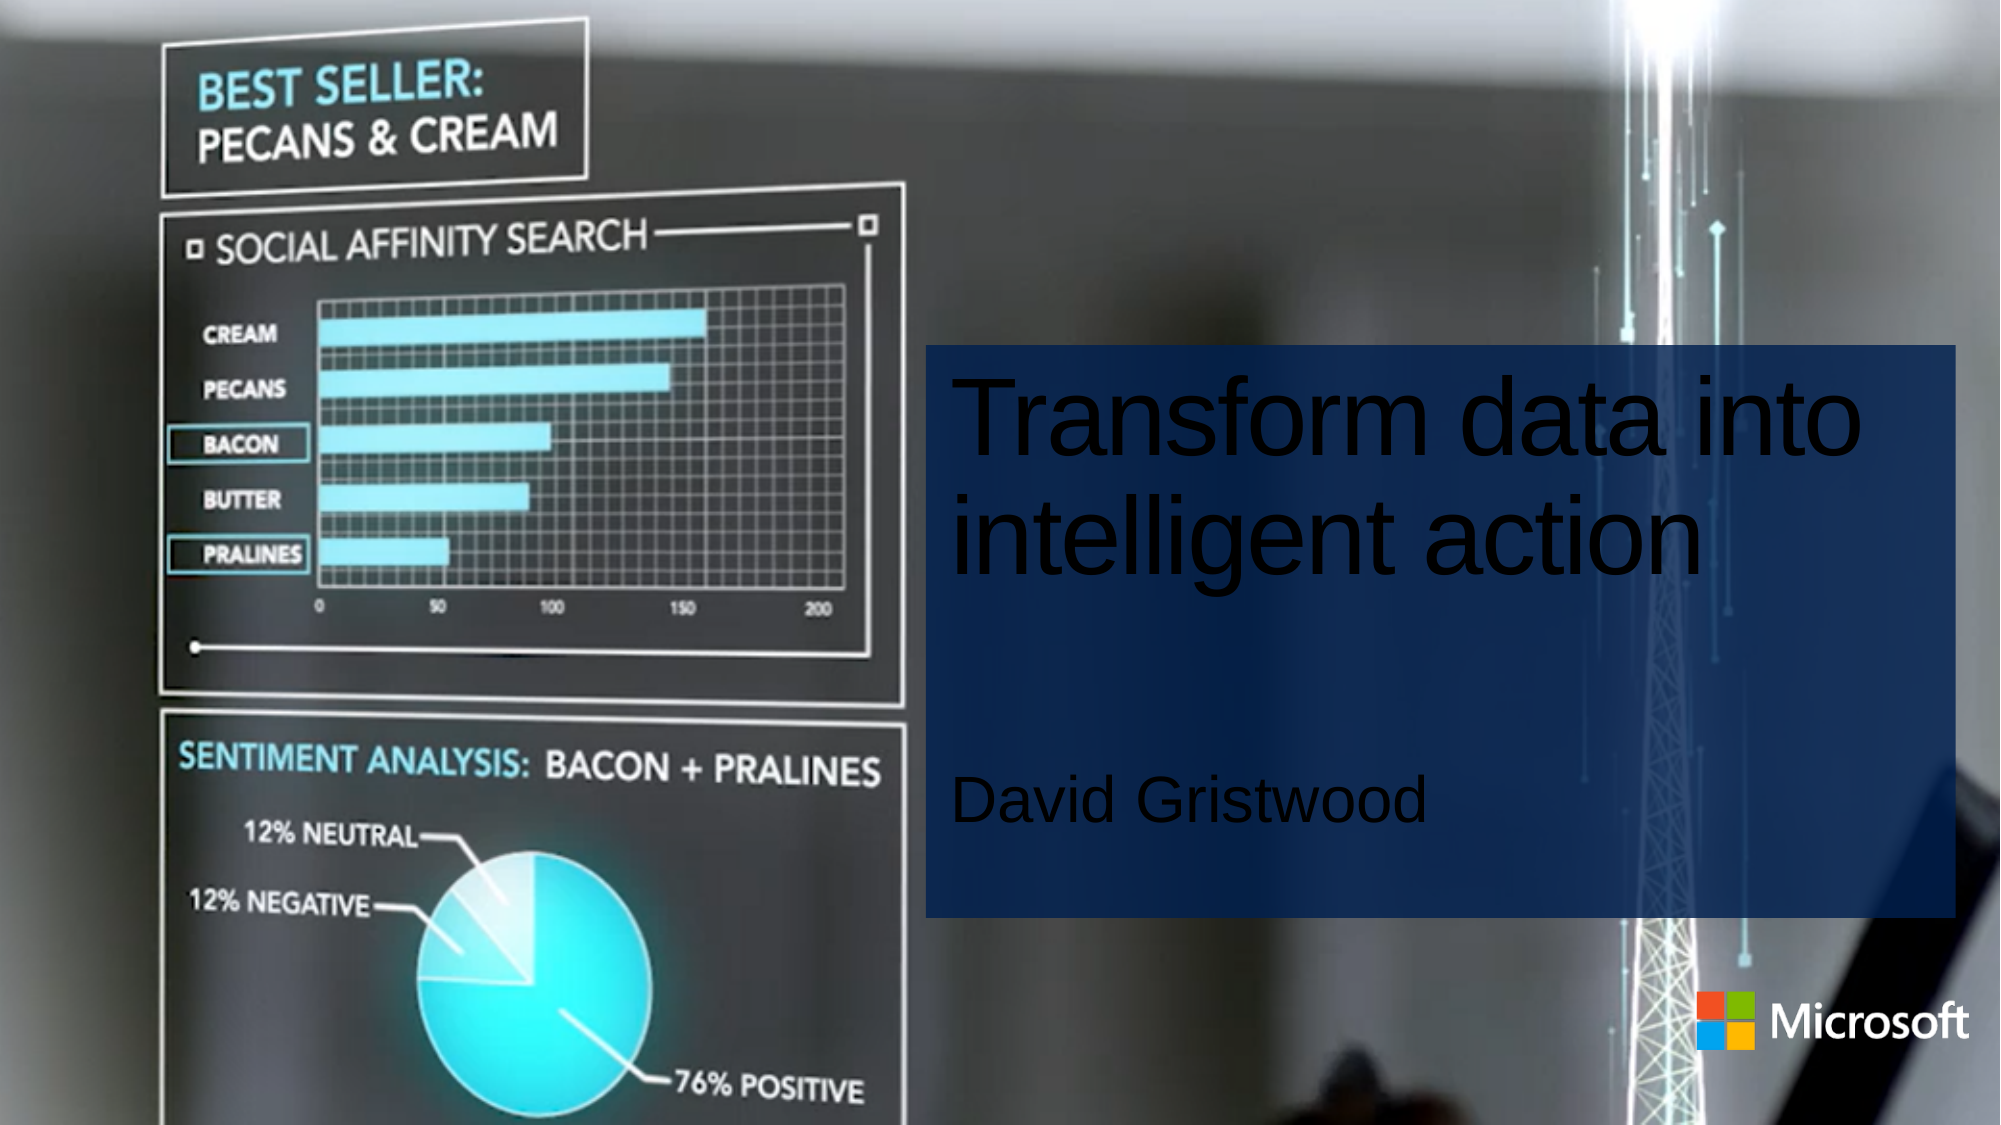

# Transform data into intelligent action
David Gristwood